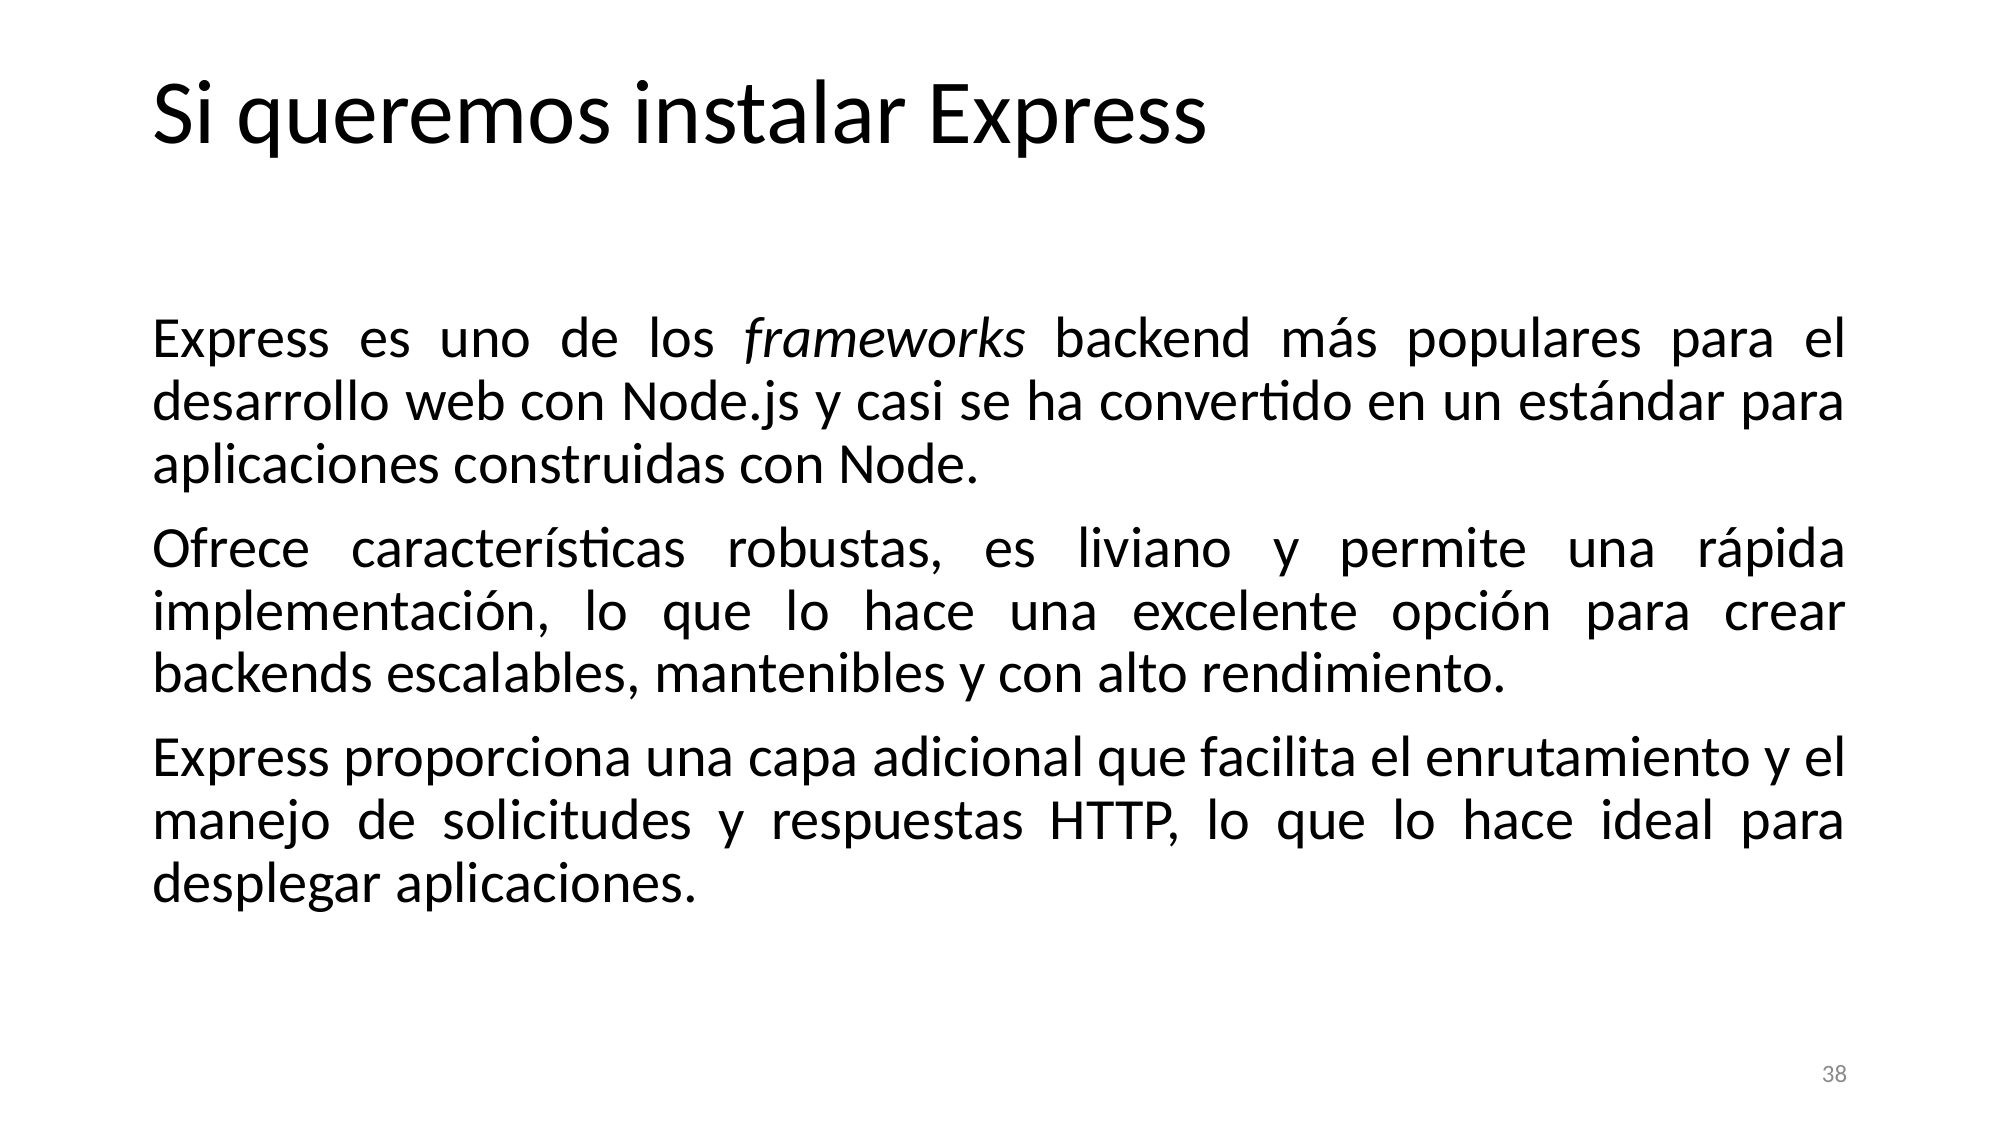

# Si queremos instalar Express
Express es uno de los frameworks backend más populares para el desarrollo web con Node.js y casi se ha convertido en un estándar para aplicaciones construidas con Node.
Ofrece características robustas, es liviano y permite una rápida implementación, lo que lo hace una excelente opción para crear backends escalables, mantenibles y con alto rendimiento.
Express proporciona una capa adicional que facilita el enrutamiento y el manejo de solicitudes y respuestas HTTP, lo que lo hace ideal para desplegar aplicaciones.

38